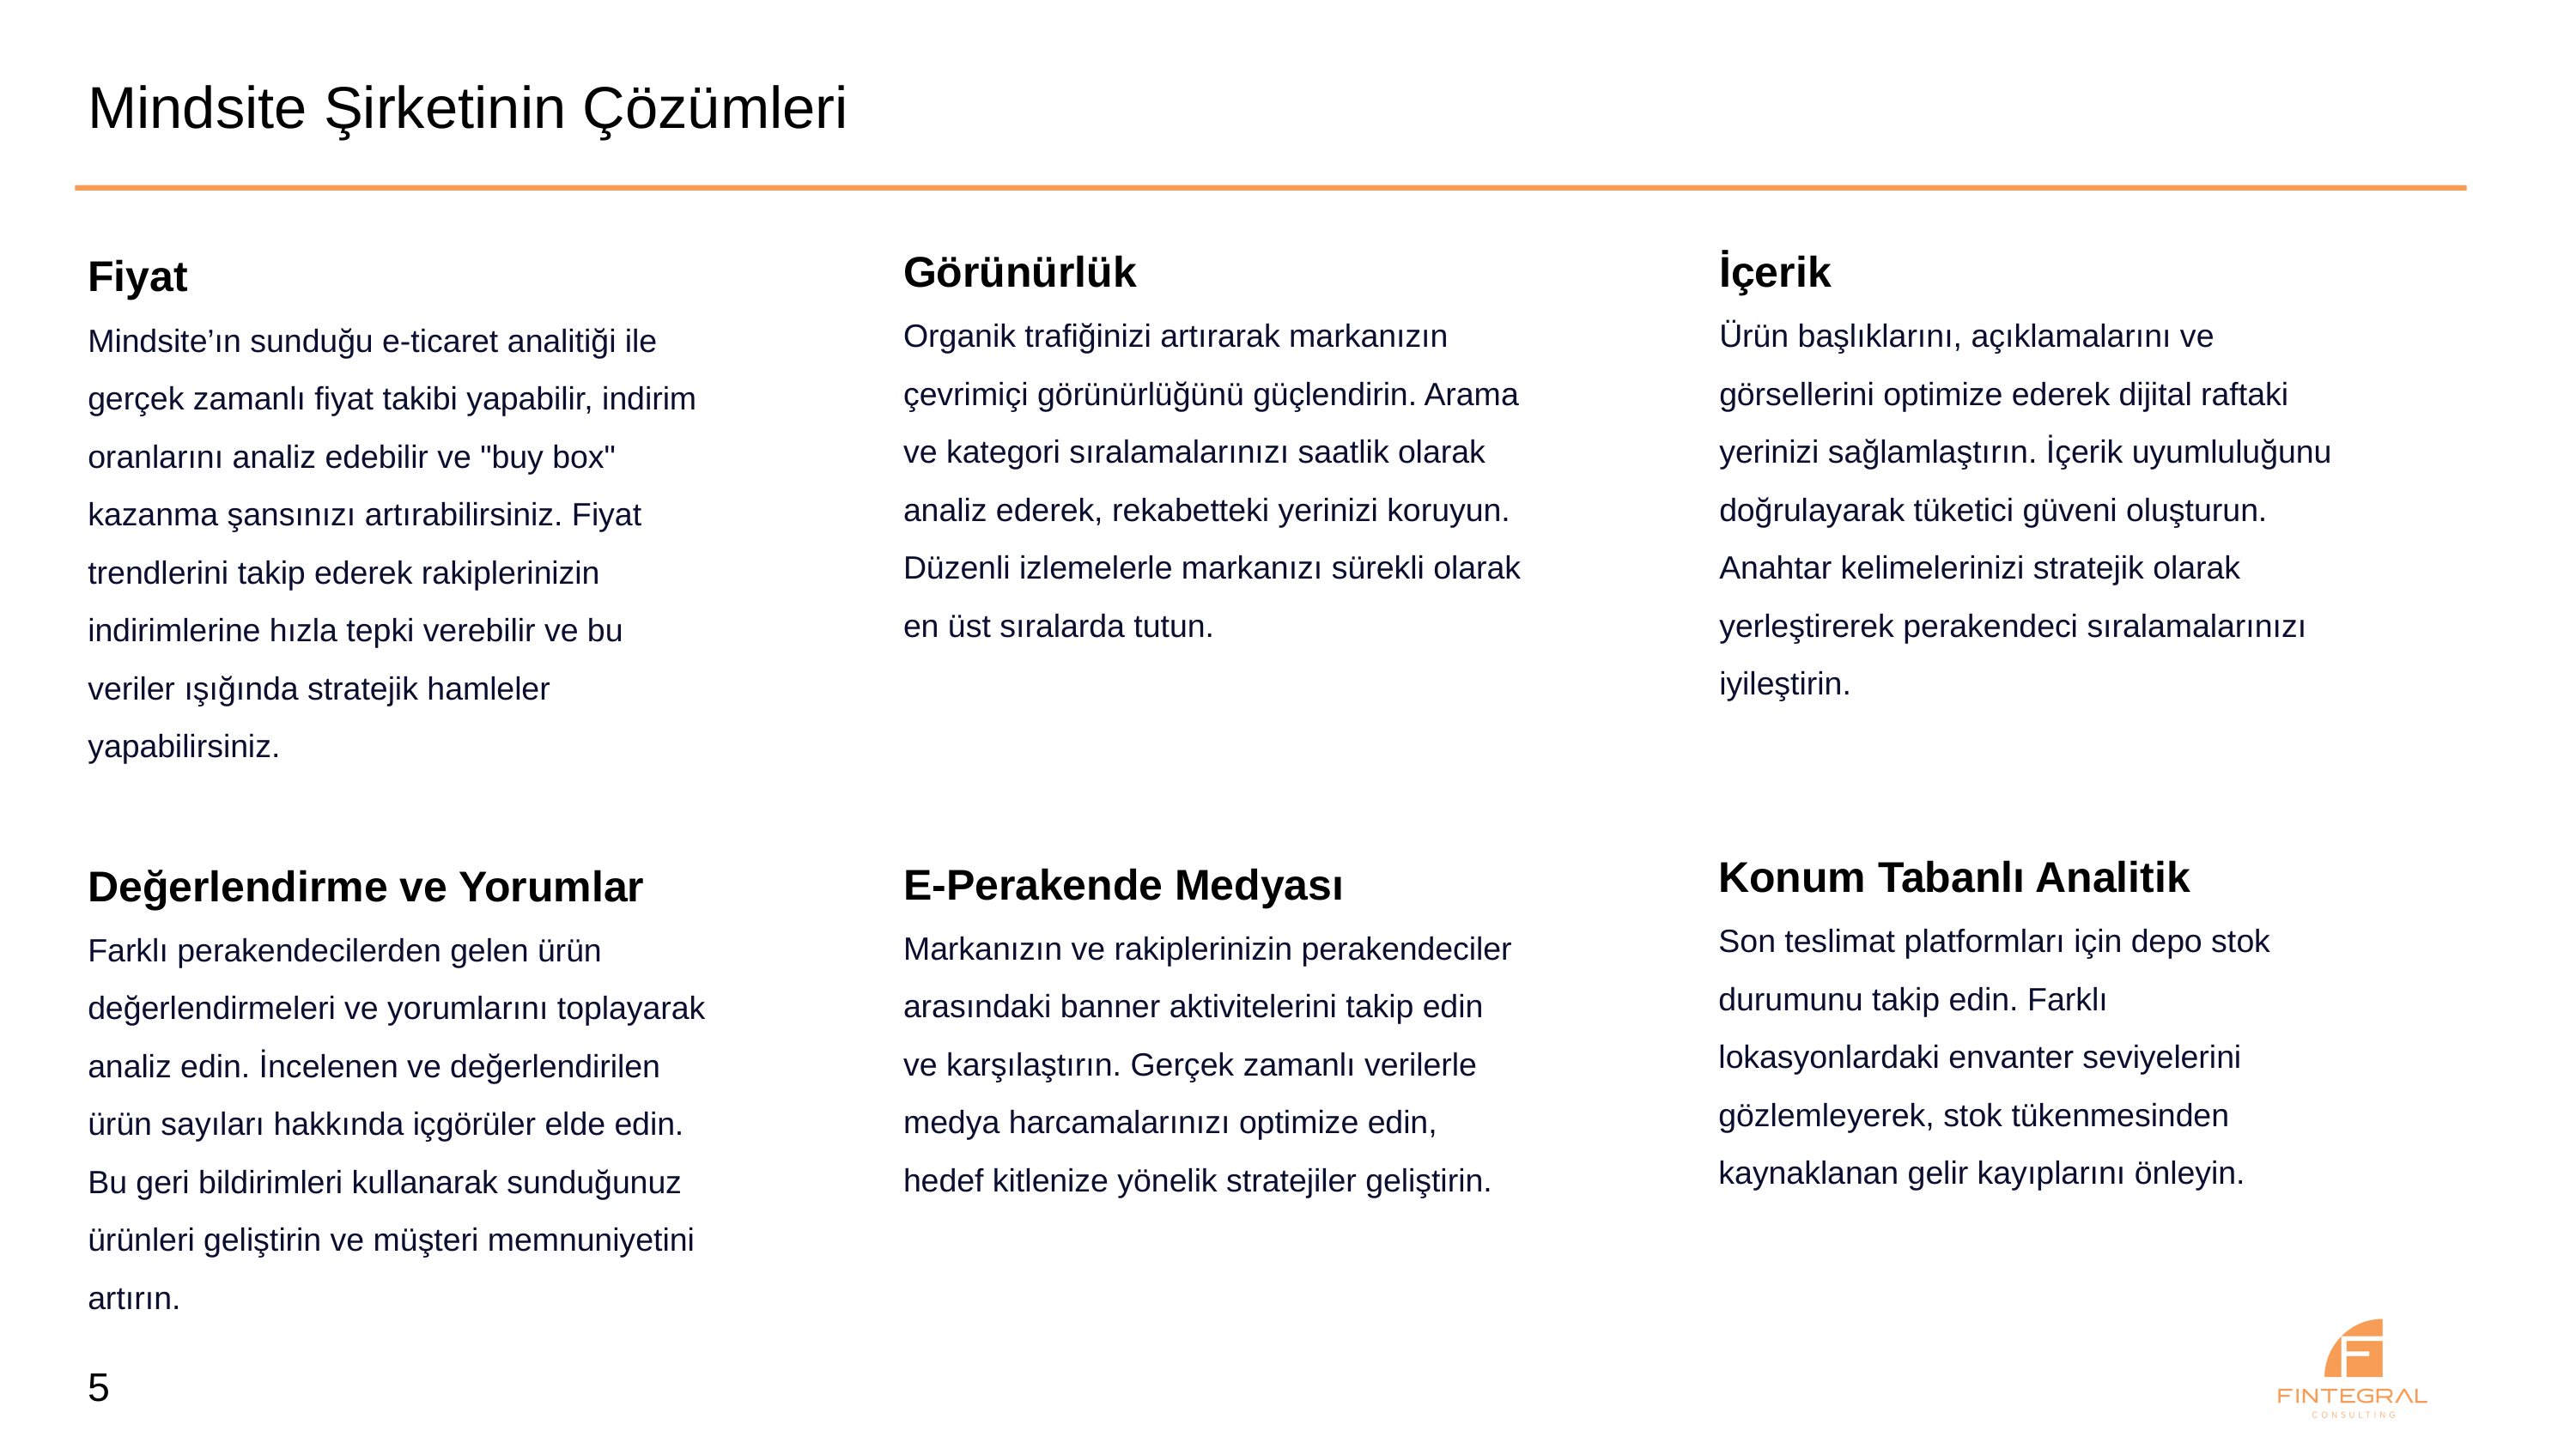

# Mindsite Şirketinin Çözümleri
Görünürlük
Organik trafiğinizi artırarak markanızın çevrimiçi görünürlüğünü güçlendirin. Arama ve kategori sıralamalarınızı saatlik olarak analiz ederek, rekabetteki yerinizi koruyun. Düzenli izlemelerle markanızı sürekli olarak en üst sıralarda tutun.

İçerik
Ürün başlıklarını, açıklamalarını ve görsellerini optimize ederek dijital raftaki yerinizi sağlamlaştırın. İçerik uyumluluğunu doğrulayarak tüketici güveni oluşturun. Anahtar kelimelerinizi stratejik olarak yerleştirerek perakendeci sıralamalarınızı iyileştirin.
Fiyat
Mindsite’ın sunduğu e-ticaret analitiği ile gerçek zamanlı fiyat takibi yapabilir, indirim oranlarını analiz edebilir ve "buy box" kazanma şansınızı artırabilirsiniz. Fiyat trendlerini takip ederek rakiplerinizin indirimlerine hızla tepki verebilir ve bu veriler ışığında stratejik hamleler yapabilirsiniz.
Konum Tabanlı Analitik
Son teslimat platformları için depo stok durumunu takip edin. Farklı lokasyonlardaki envanter seviyelerini gözlemleyerek, stok tükenmesinden kaynaklanan gelir kayıplarını önleyin.
E-Perakende Medyası
Markanızın ve rakiplerinizin perakendeciler arasındaki banner aktivitelerini takip edin ve karşılaştırın. Gerçek zamanlı verilerle medya harcamalarınızı optimize edin, hedef kitlenize yönelik stratejiler geliştirin.

Değerlendirme ve Yorumlar
Farklı perakendecilerden gelen ürün değerlendirmeleri ve yorumlarını toplayarak analiz edin. İncelenen ve değerlendirilen ürün sayıları hakkında içgörüler elde edin. Bu geri bildirimleri kullanarak sunduğunuz ürünleri geliştirin ve müşteri memnuniyetini artırın.